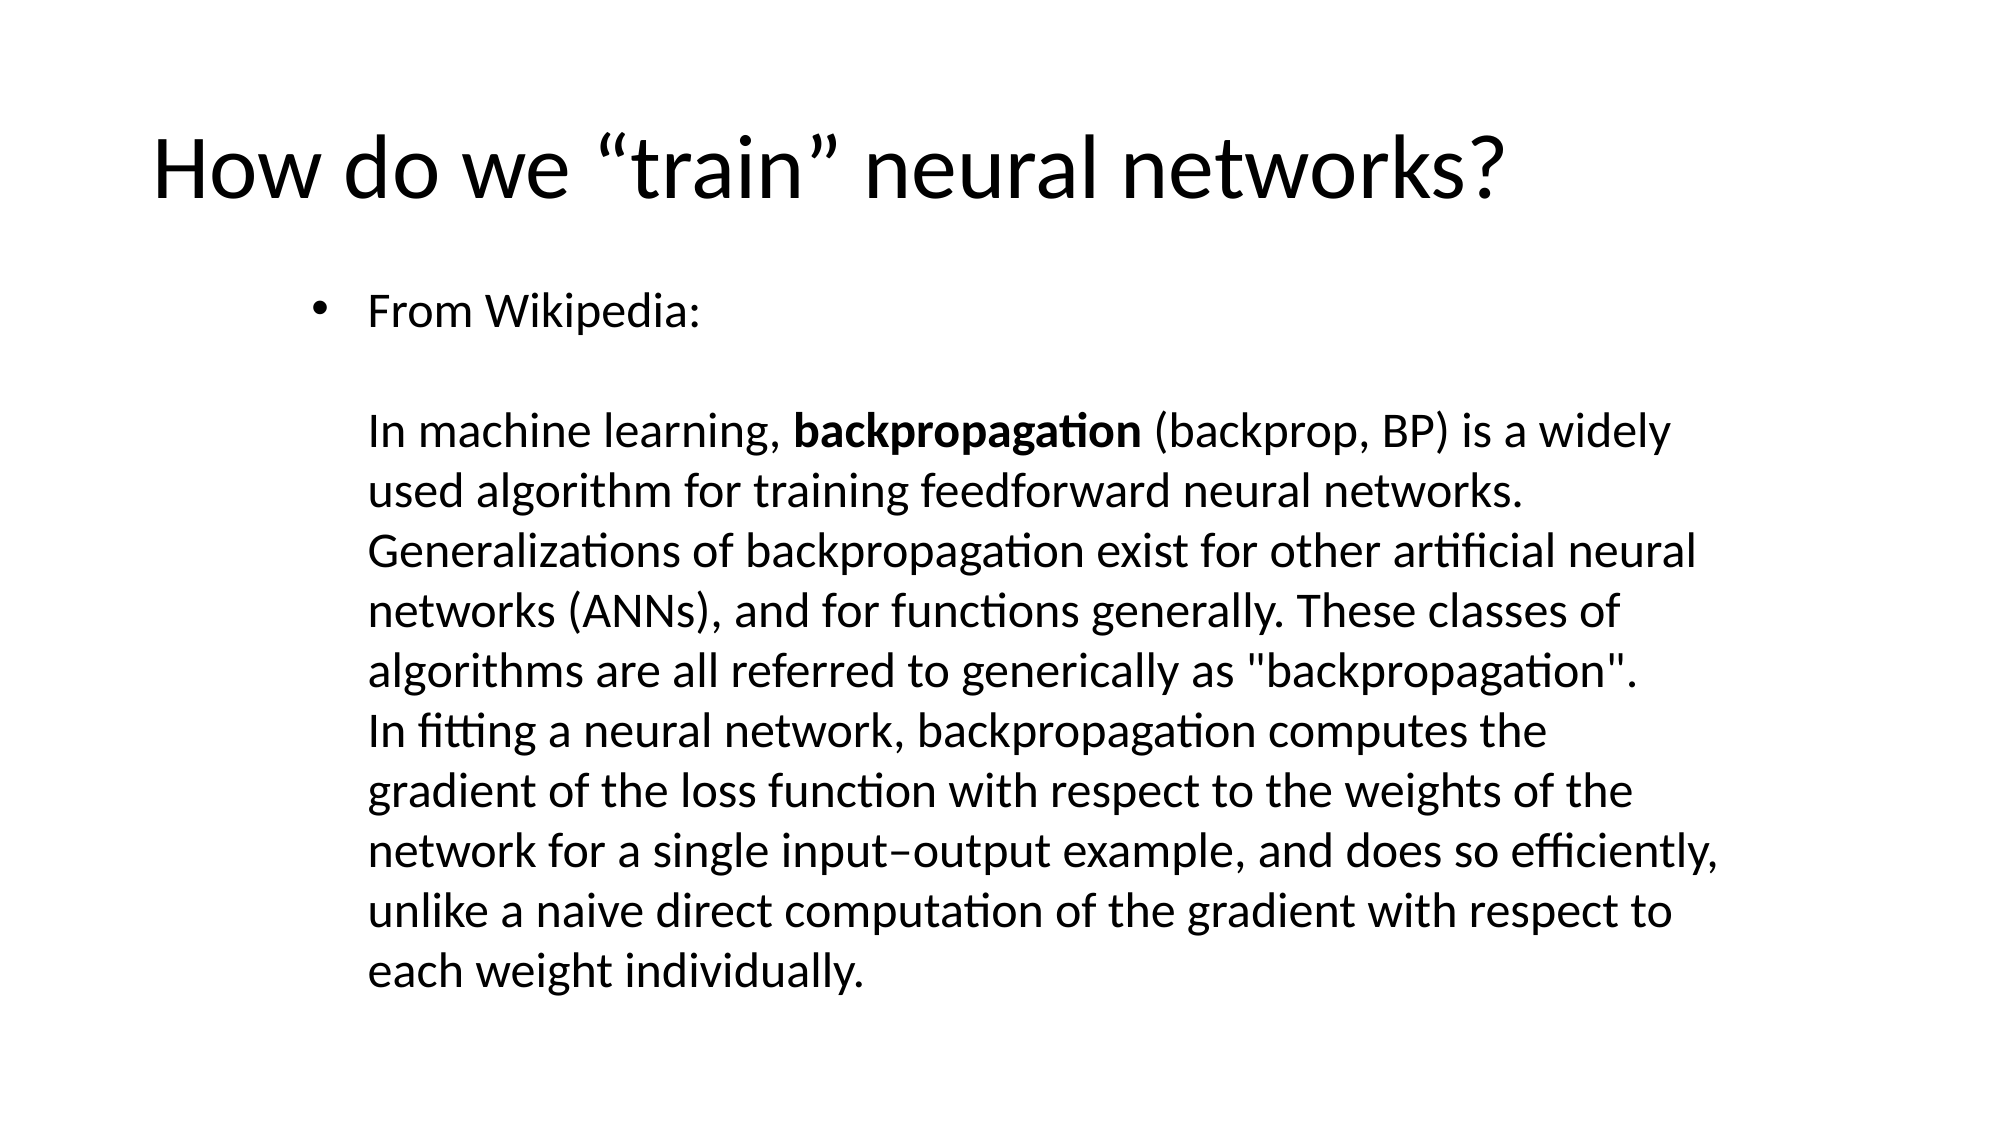

# How do we “train” neural networks?

From Wikipedia:
In machine learning, backpropagation (backprop, BP) is a widely used algorithm for training feedforward neural networks. Generalizations of backpropagation exist for other artificial neural networks (ANNs), and for functions generally. These classes of algorithms are all referred to generically as "backpropagation".
In fitting a neural network, backpropagation computes the gradient of the loss function with respect to the weights of the network for a single input–output example, and does so efficiently, unlike a naive direct computation of the gradient with respect to each weight individually.